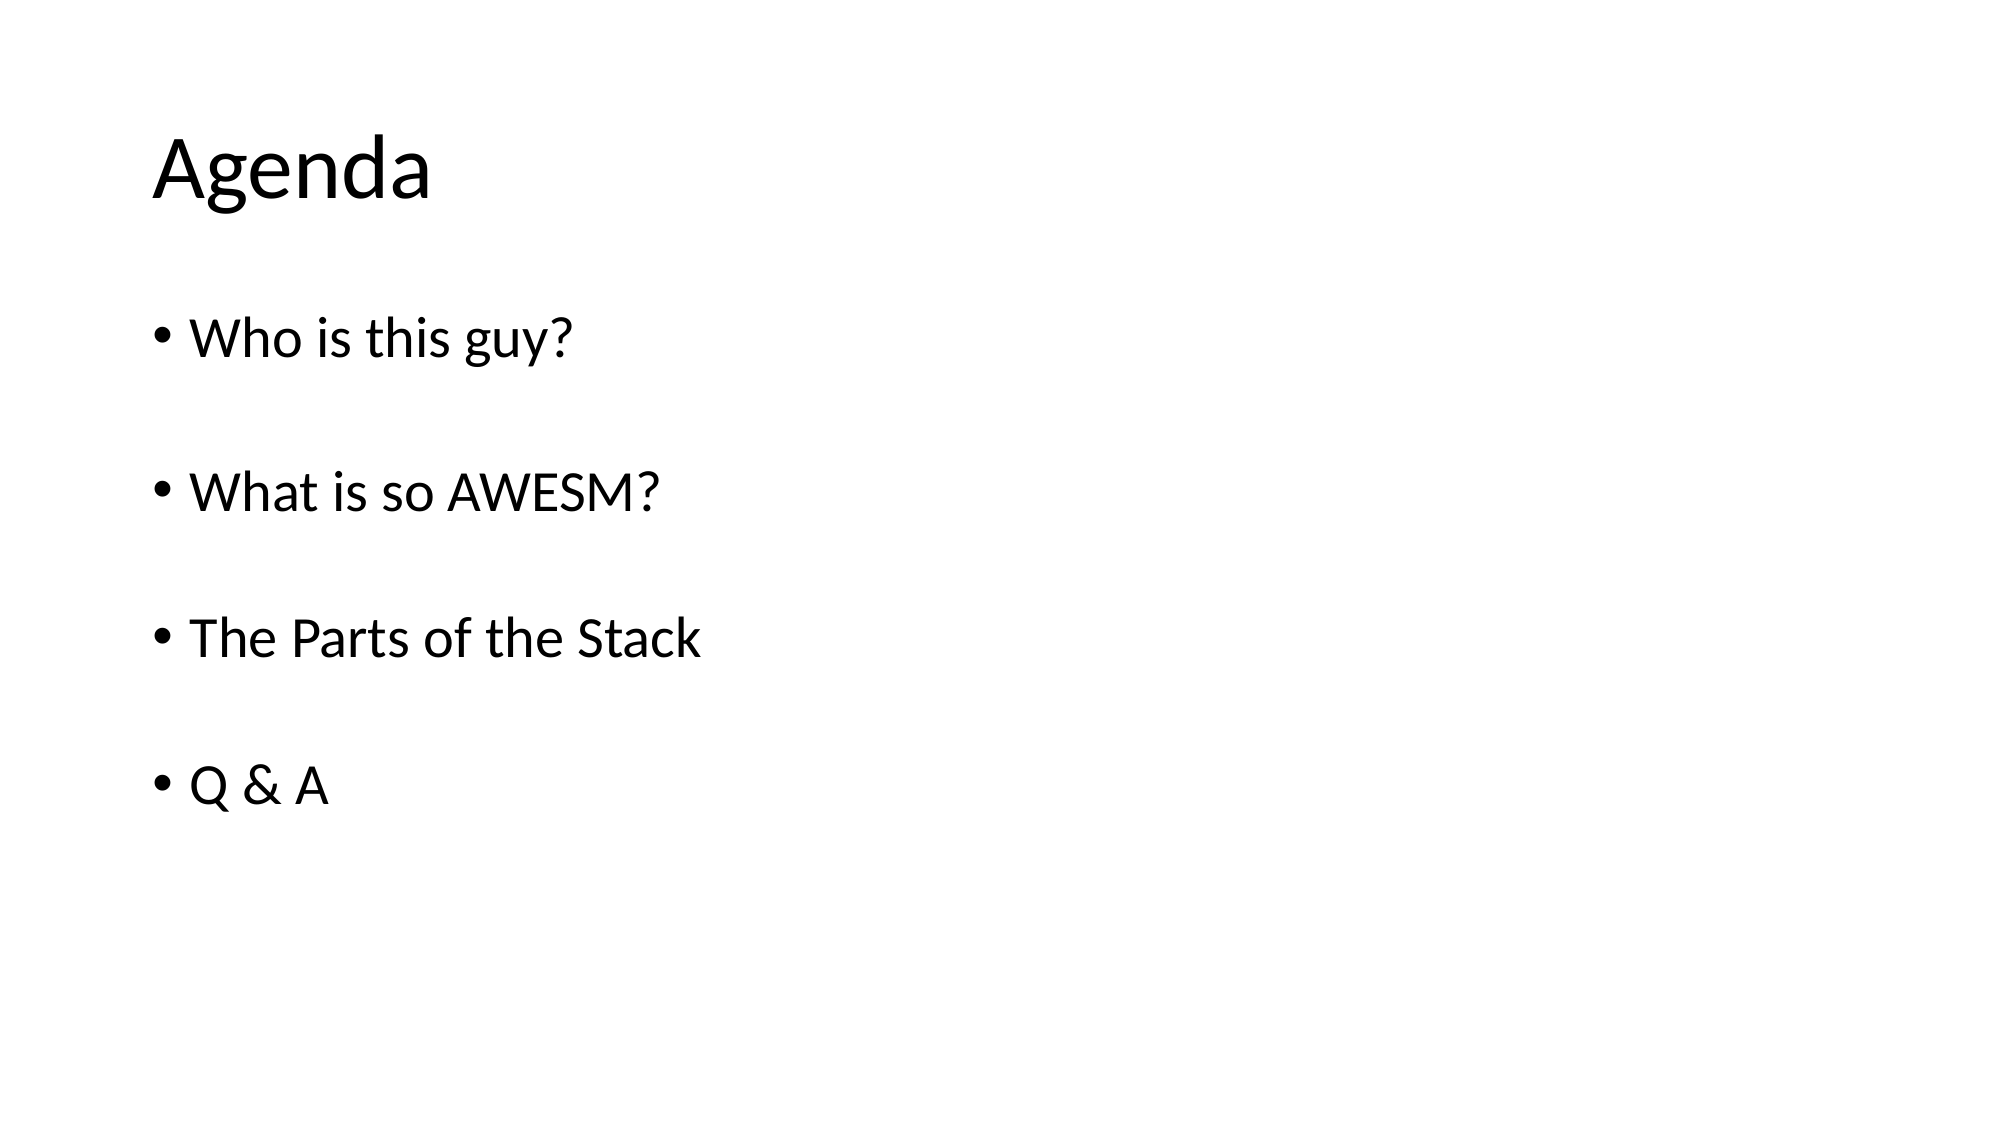

# Agenda
Who is this guy?
What is so AWESM?
The Parts of the Stack
Q & A